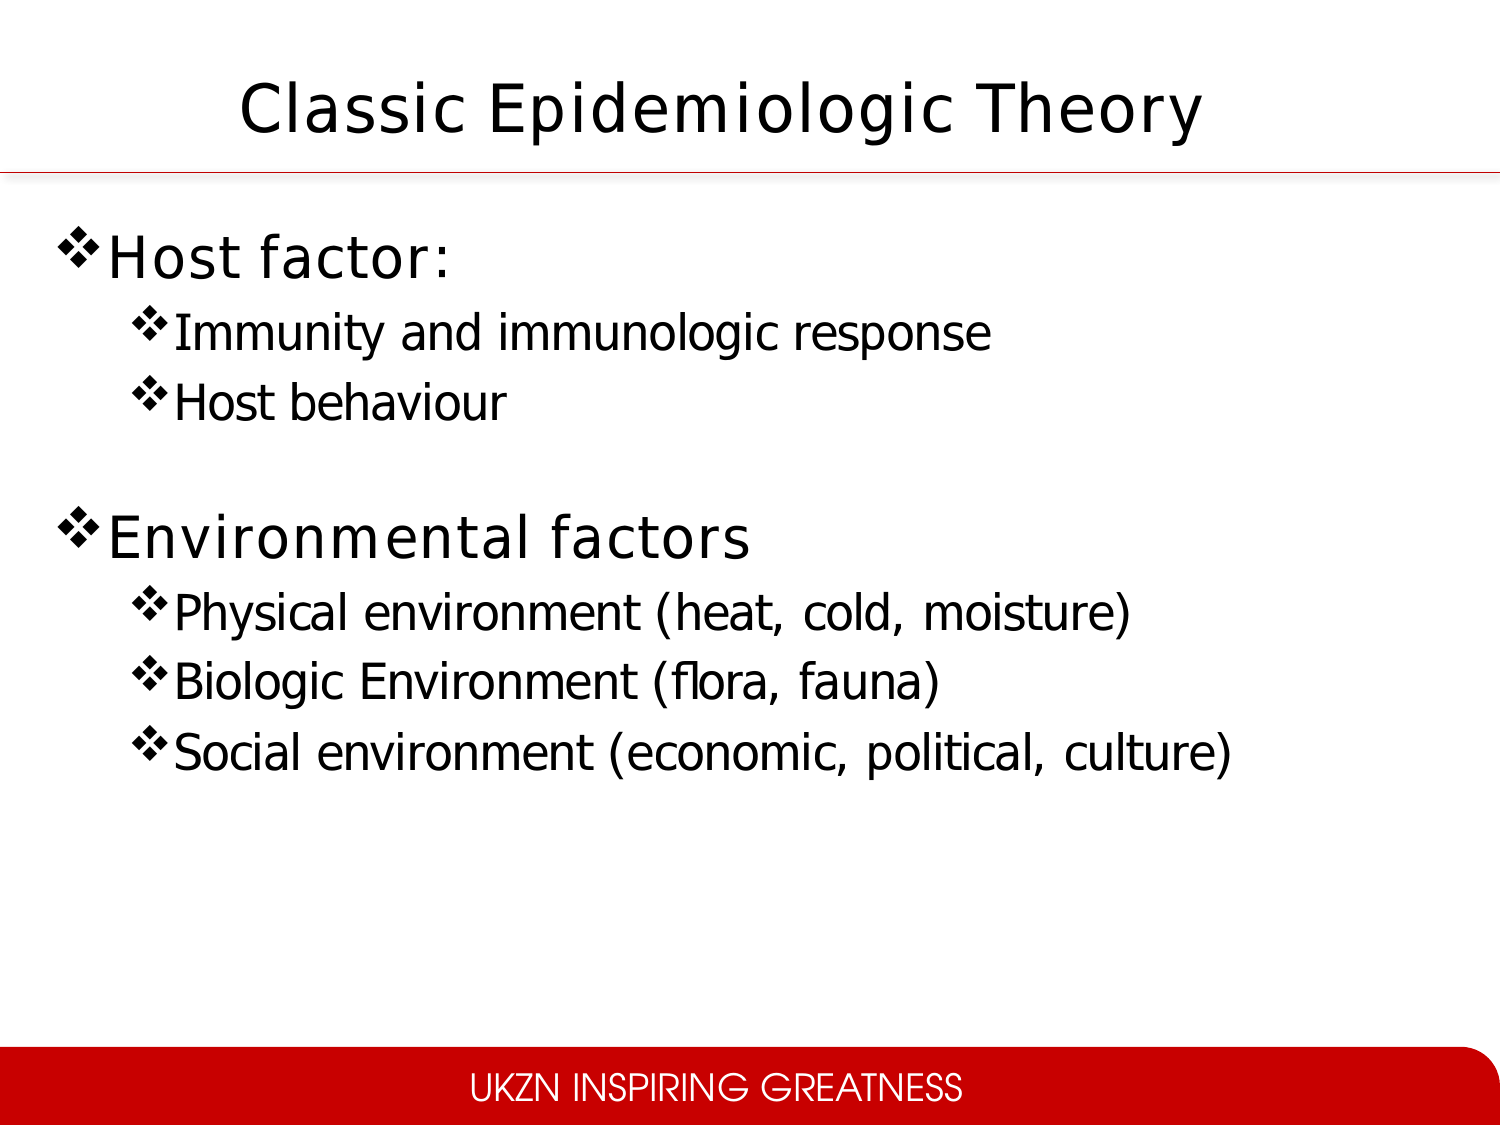

# Classic Epidemiologic Theory
Host factor:
Immunity and immunologic response
Host behaviour

Environmental factors
Physical environment (heat, cold, moisture)
Biologic Environment (flora, fauna)
Social environment (economic, political, culture)